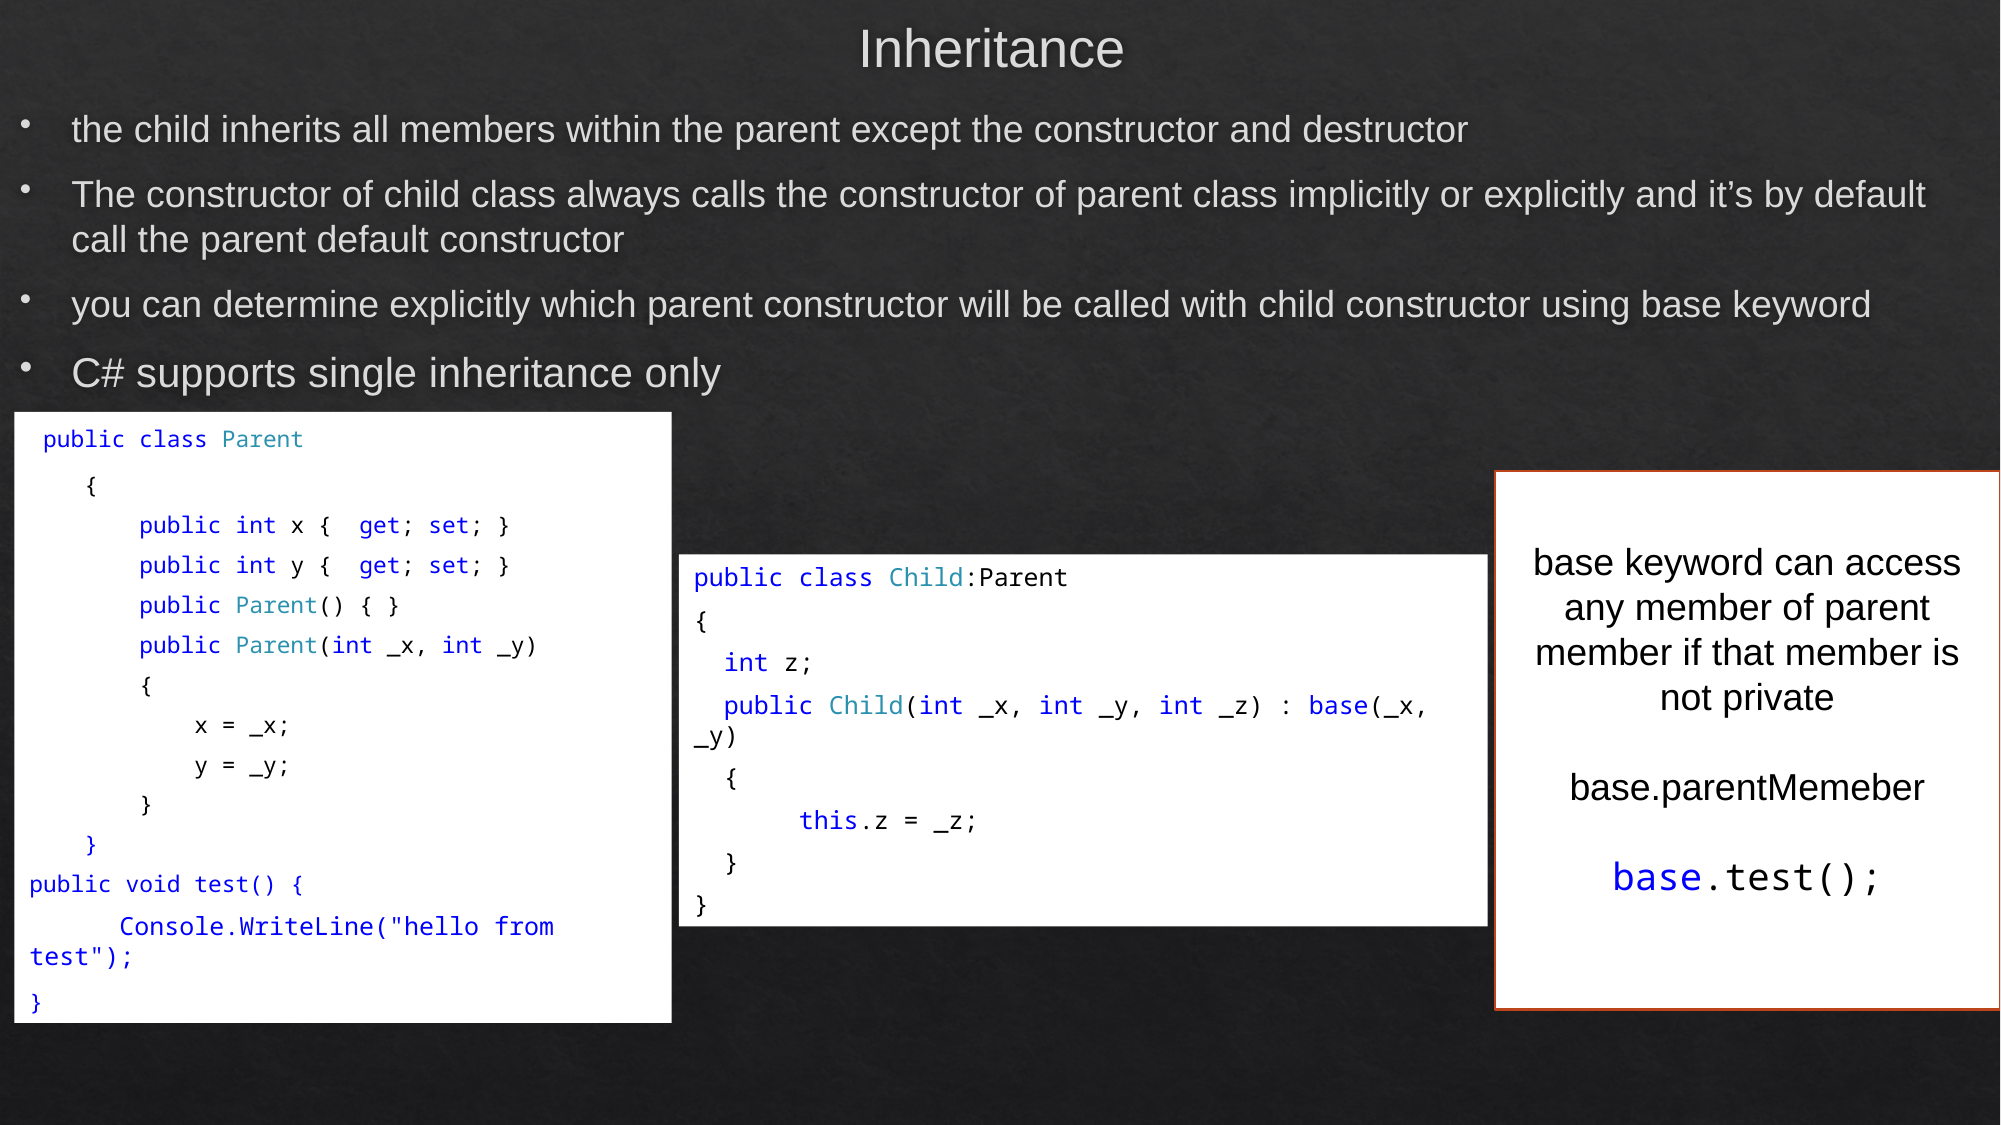

# Inheritance
the child inherits all members within the parent except the constructor and destructor
The constructor of child class always calls the constructor of parent class implicitly or explicitly and it’s by default call the parent default constructor
you can determine explicitly which parent constructor will be called with child constructor using base keyword
C# supports single inheritance only
 public class Parent
    {
        public int x {  get; set; }
        public int y {  get; set; }
        public Parent() { }
        public Parent(int _x, int _y)
        {
            x = _x;
            y = _y;
        }
    }
public void test() {
      Console.WriteLine("hello from test");
}
base keyword can access any member of parent member if that member is not private

base.parentMemeber

base.test();

public class Child:Parent
{
  int z;
  public Child(int _x, int _y, int _z) : base(_x, _y)
  {
       this.z = _z;
  }
}